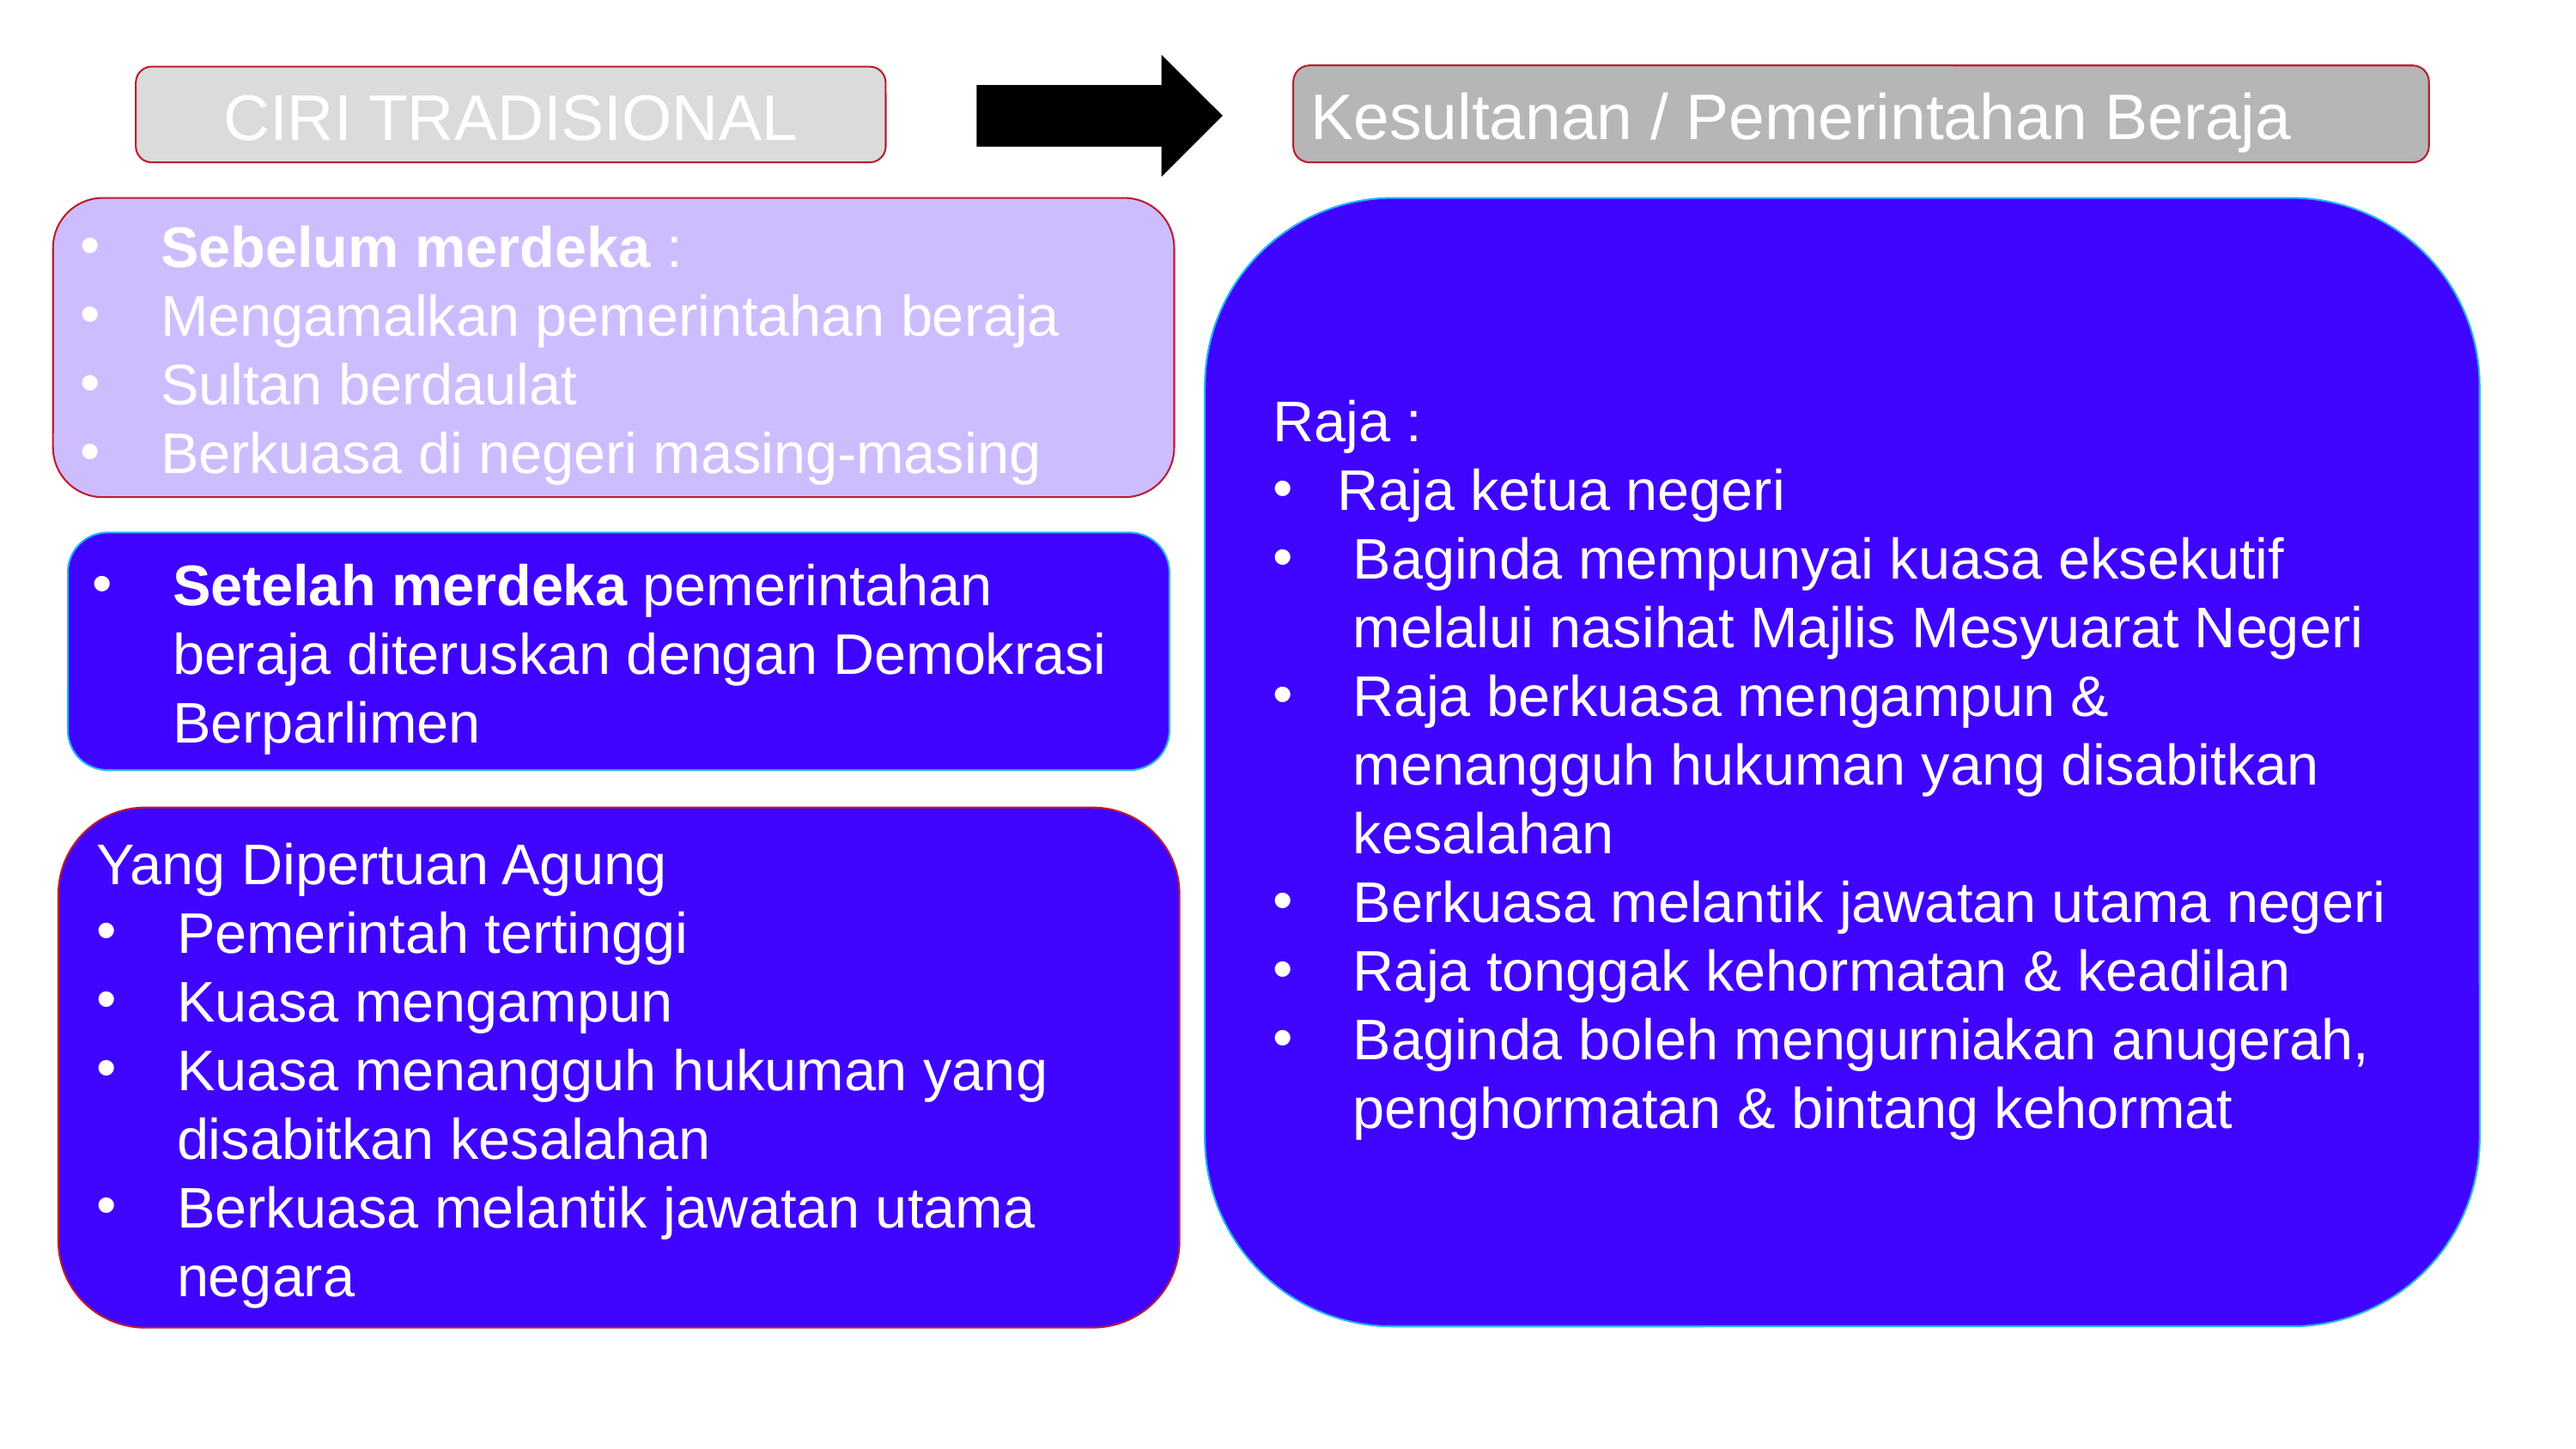

Kesultanan / Pemerintahan Beraja
CIRI TRADISIONAL
Sebelum merdeka :
Mengamalkan pemerintahan beraja
Sultan berdaulat
Berkuasa di negeri masing-masing
Raja :
Raja ketua negeri
Baginda mempunyai kuasa eksekutif melalui nasihat Majlis Mesyuarat Negeri
Raja berkuasa mengampun & menangguh hukuman yang disabitkan kesalahan
Berkuasa melantik jawatan utama negeri
Raja tonggak kehormatan & keadilan
Baginda boleh mengurniakan anugerah, penghormatan & bintang kehormat
Setelah merdeka pemerintahan beraja diteruskan dengan Demokrasi Berparlimen
Yang Dipertuan Agung
Pemerintah tertinggi
Kuasa mengampun
Kuasa menangguh hukuman yang disabitkan kesalahan
Berkuasa melantik jawatan utama negara